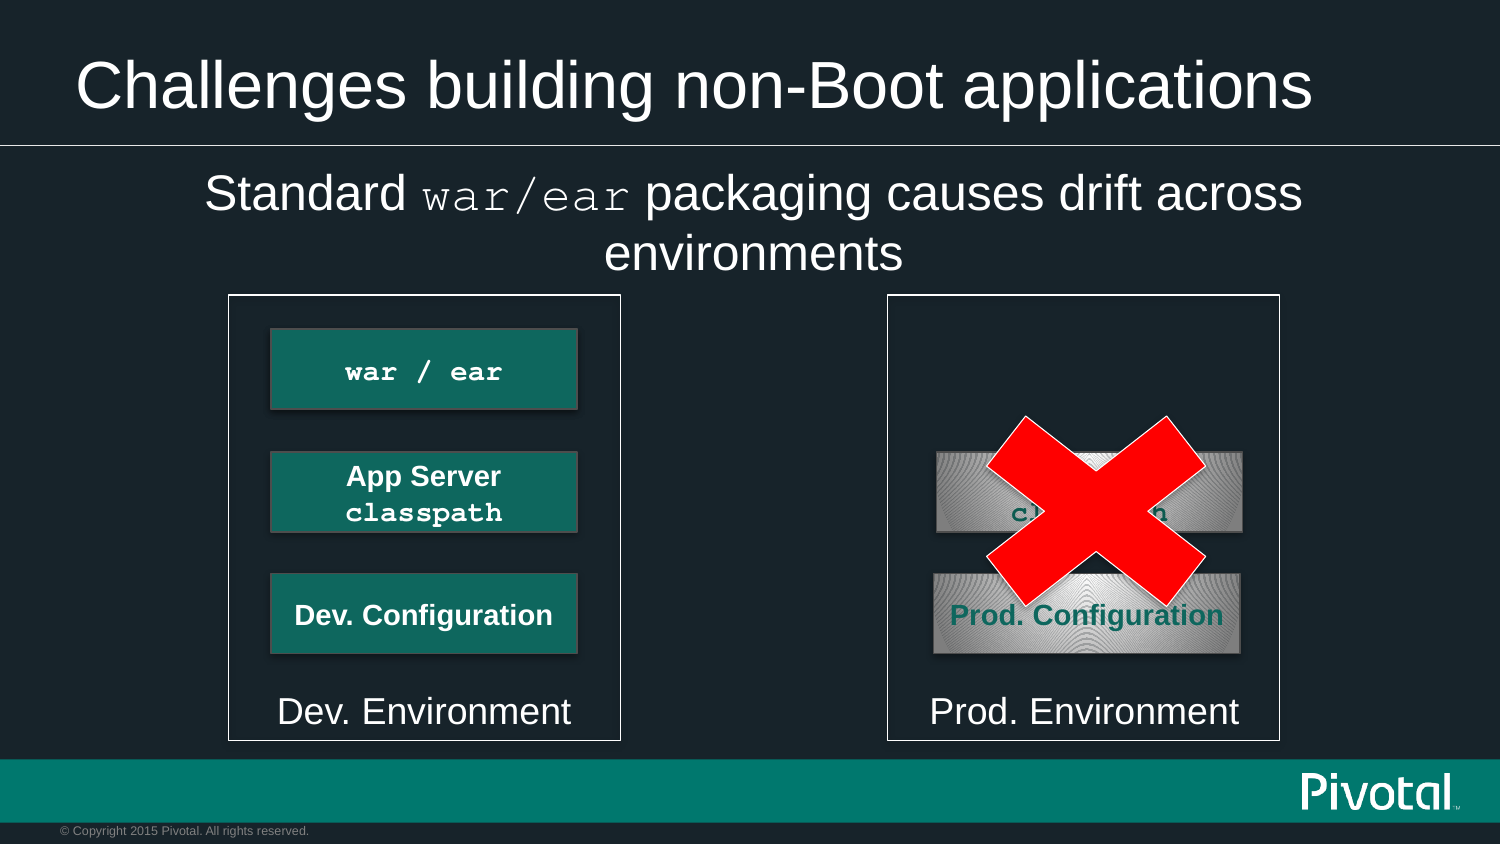

# Challenges building non-Boot applications
Standard war/ear packaging causes drift across environments

war / ear
war / ear

App Server classpath
App Server classpath
Dev. Configuration
Prod. Configuration
Dev. Environment
Prod. Environment